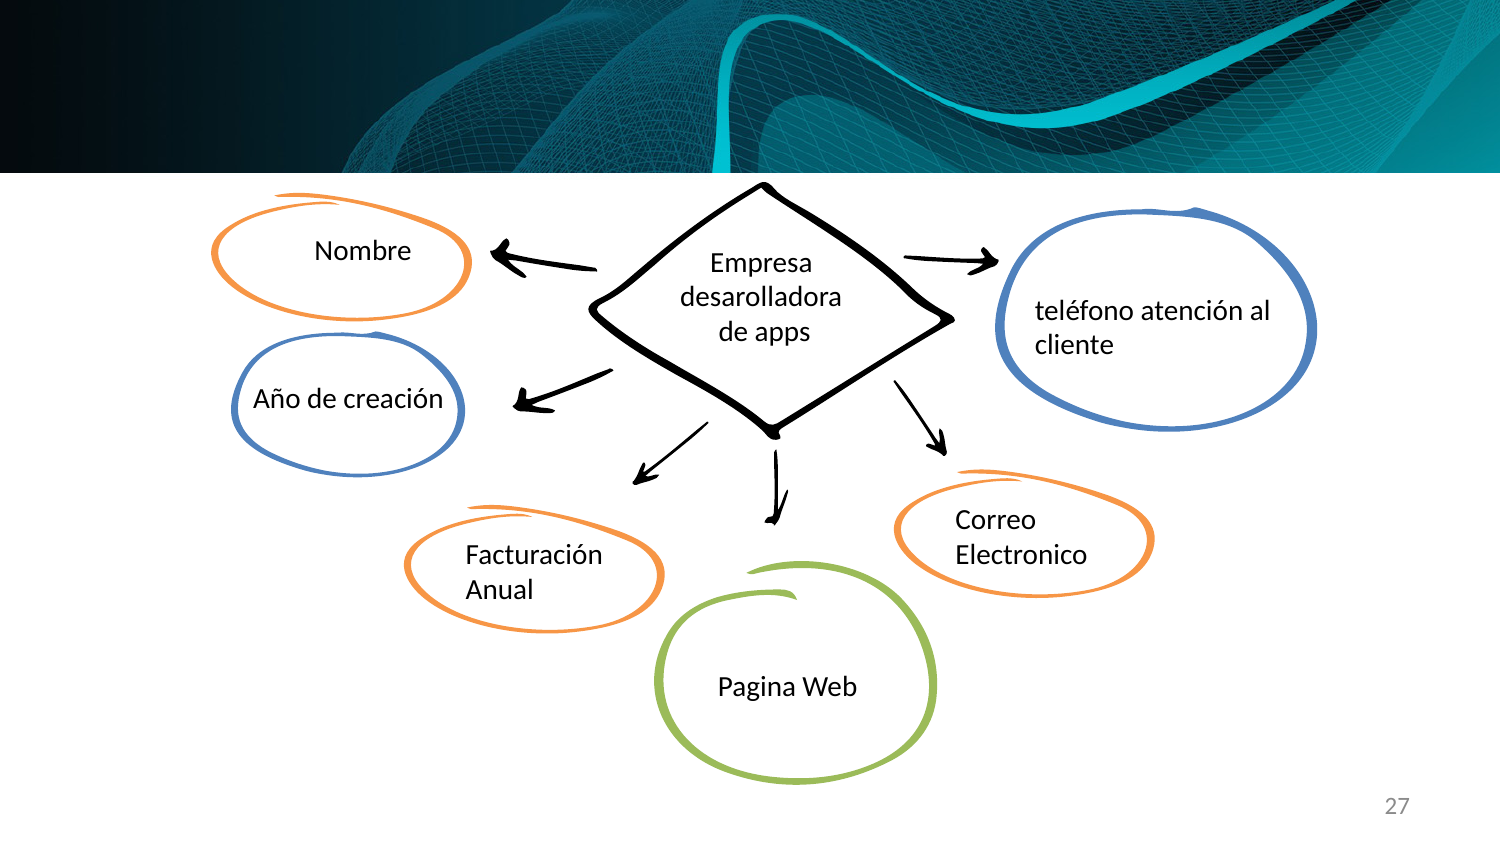

Empresa
desarolladora
de apps

Nombre

teléfono atención al cliente

Año de creación

Correo
Electronico

Facturación
Anual

Pagina Web
27